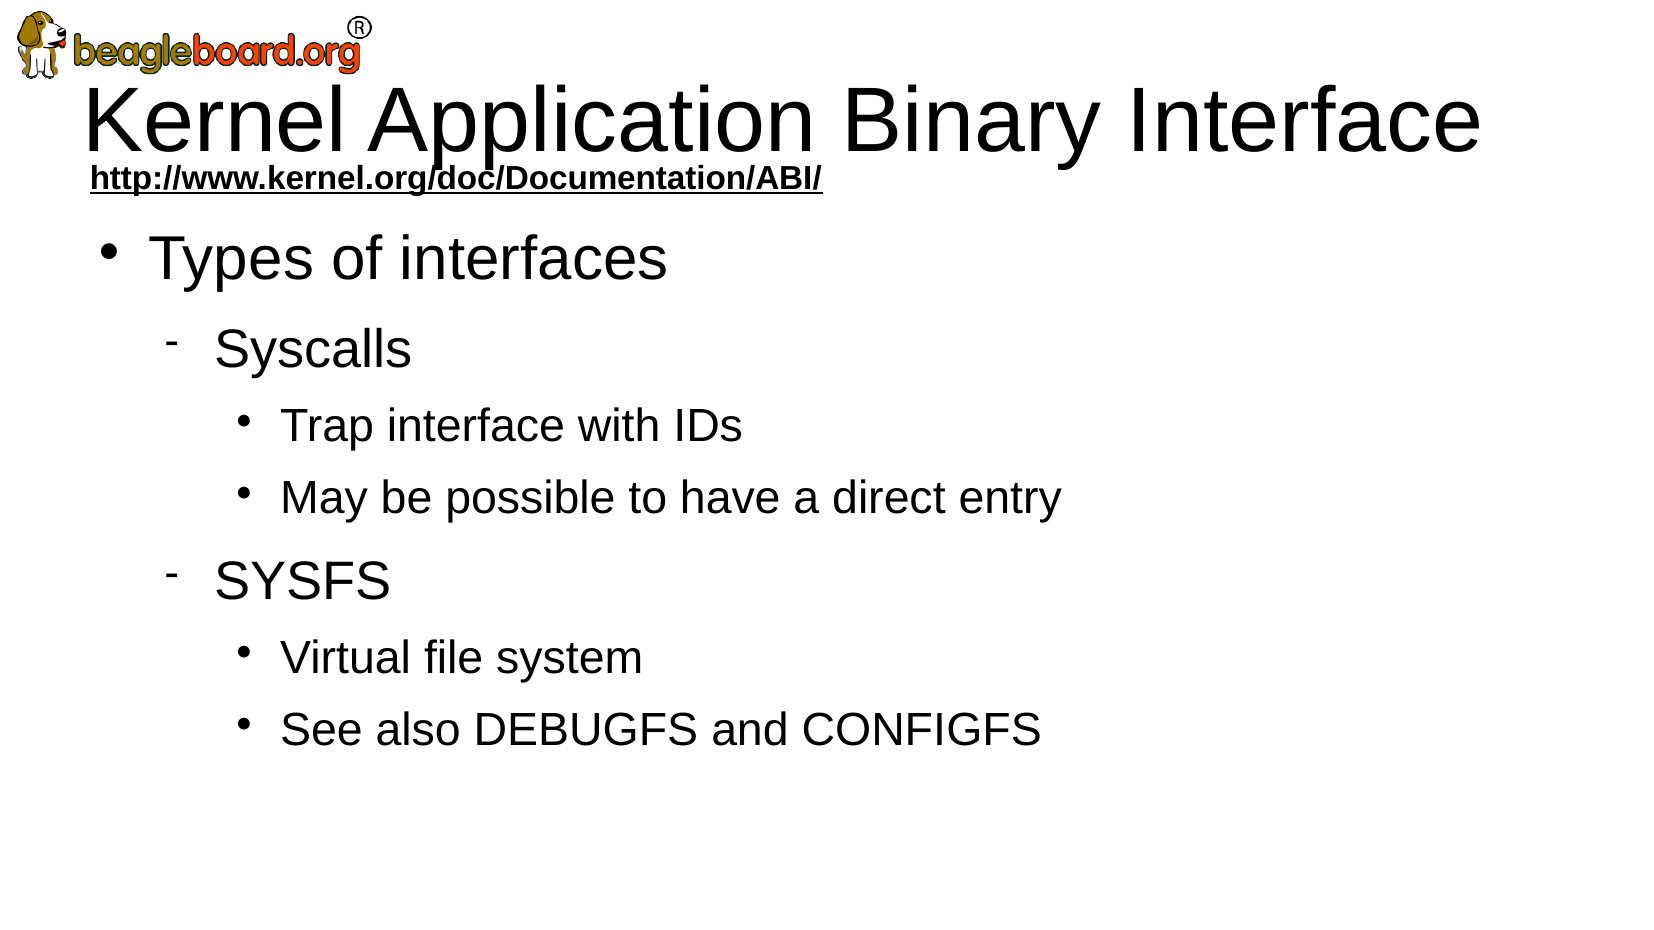

Kernel Application Binary Interface
http://www.kernel.org/doc/Documentation/ABI/

Types of interfaces
Syscalls
Trap interface with IDs
May be possible to have a direct entry
SYSFS
Virtual file system
See also DEBUGFS and CONFIGFS